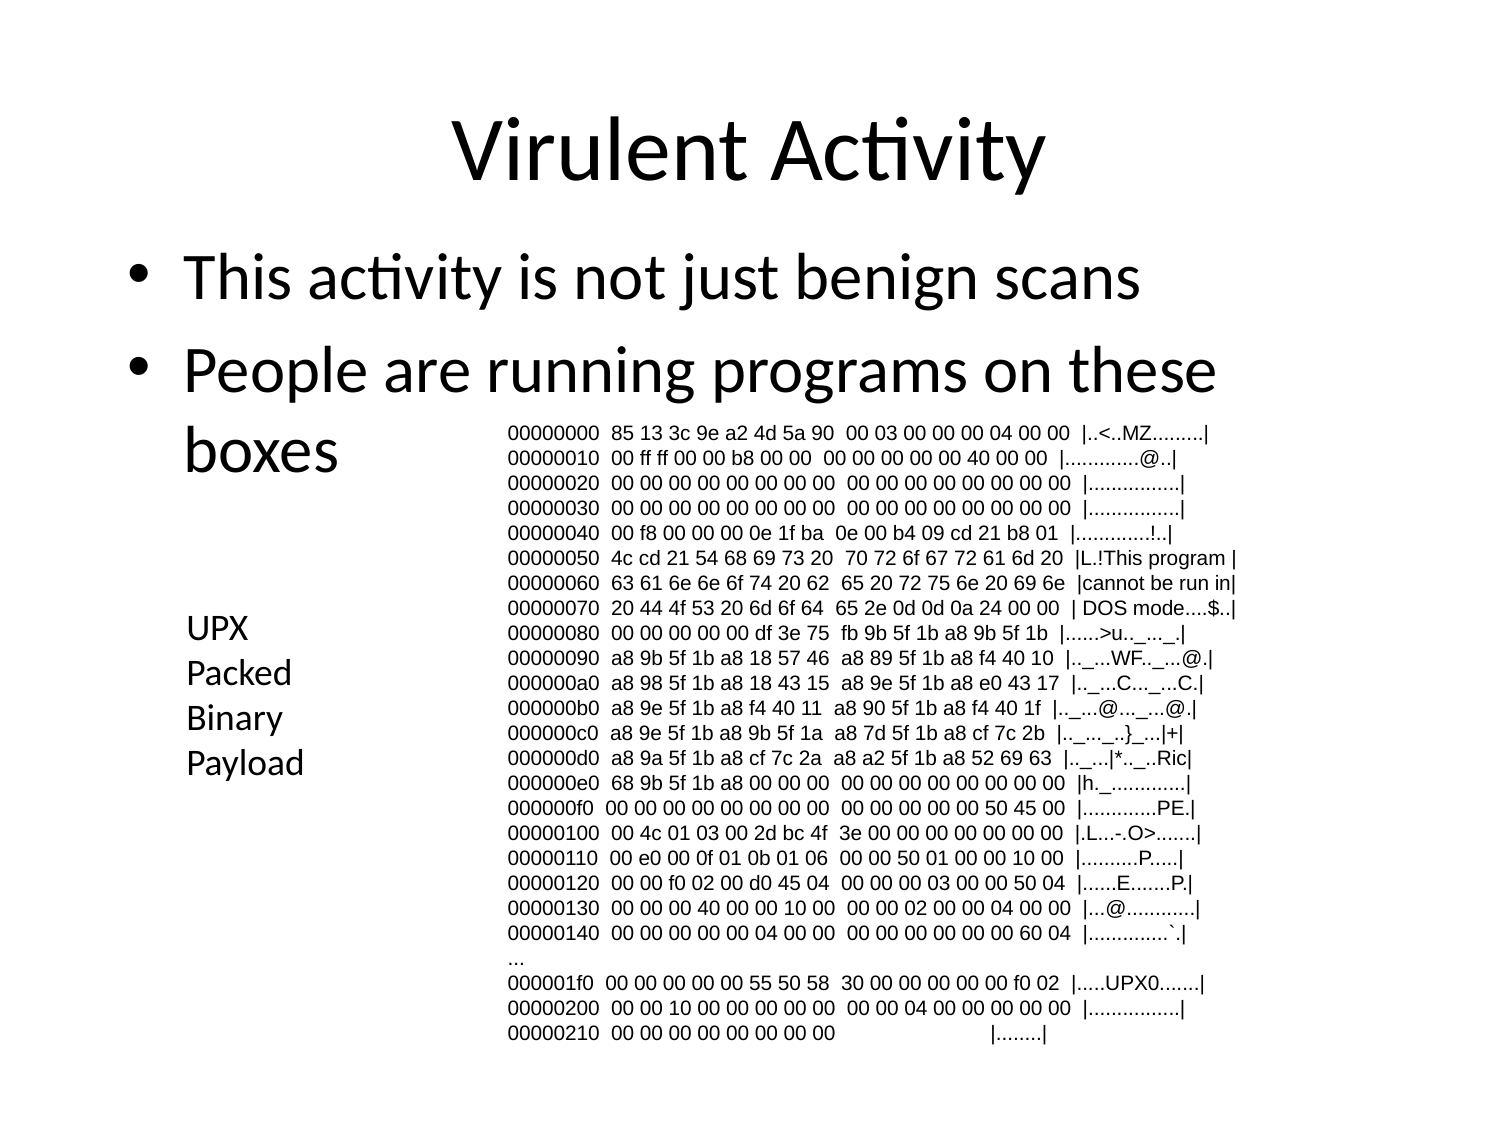

# Virulent Activity
This activity is not just benign scans
People are running programs on these boxes

00000000  85 13 3c 9e a2 4d 5a 90  00 03 00 00 00 04 00 00  |..<..MZ.........|
00000010  00 ff ff 00 00 b8 00 00  00 00 00 00 00 40 00 00  |.............@..|
00000020  00 00 00 00 00 00 00 00  00 00 00 00 00 00 00 00  |................|
00000030  00 00 00 00 00 00 00 00  00 00 00 00 00 00 00 00  |................|
00000040  00 f8 00 00 00 0e 1f ba  0e 00 b4 09 cd 21 b8 01  |.............!..|
00000050  4c cd 21 54 68 69 73 20  70 72 6f 67 72 61 6d 20  |L.!This program |
00000060  63 61 6e 6e 6f 74 20 62  65 20 72 75 6e 20 69 6e  |cannot be run in|
00000070  20 44 4f 53 20 6d 6f 64  65 2e 0d 0d 0a 24 00 00  | DOS mode....$..|
00000080  00 00 00 00 00 df 3e 75  fb 9b 5f 1b a8 9b 5f 1b  |......>u.._..._.|
00000090  a8 9b 5f 1b a8 18 57 46  a8 89 5f 1b a8 f4 40 10  |.._...WF.._...@.|
000000a0  a8 98 5f 1b a8 18 43 15  a8 9e 5f 1b a8 e0 43 17  |.._...C..._...C.|
000000b0  a8 9e 5f 1b a8 f4 40 11  a8 90 5f 1b a8 f4 40 1f  |.._...@..._...@.|
000000c0  a8 9e 5f 1b a8 9b 5f 1a  a8 7d 5f 1b a8 cf 7c 2b  |.._..._..}_...|+|
000000d0  a8 9a 5f 1b a8 cf 7c 2a  a8 a2 5f 1b a8 52 69 63  |.._...|*.._..Ric|
000000e0  68 9b 5f 1b a8 00 00 00  00 00 00 00 00 00 00 00  |h._.............|
000000f0  00 00 00 00 00 00 00 00  00 00 00 00 00 50 45 00  |.............PE.|
00000100  00 4c 01 03 00 2d bc 4f  3e 00 00 00 00 00 00 00  |.L...-.O>.......|
00000110  00 e0 00 0f 01 0b 01 06  00 00 50 01 00 00 10 00  |..........P.....|
00000120  00 00 f0 02 00 d0 45 04  00 00 00 03 00 00 50 04  |......E.......P.|
00000130  00 00 00 40 00 00 10 00  00 00 02 00 00 04 00 00  |...@............|
00000140  00 00 00 00 00 04 00 00  00 00 00 00 00 00 60 04  |..............`.|
...
000001f0  00 00 00 00 00 55 50 58  30 00 00 00 00 00 f0 02  |.....UPX0.......|
00000200  00 00 10 00 00 00 00 00  00 00 04 00 00 00 00 00  |................|
00000210  00 00 00 00 00 00 00 00                           |........|
UPX
Packed
Binary
Payload